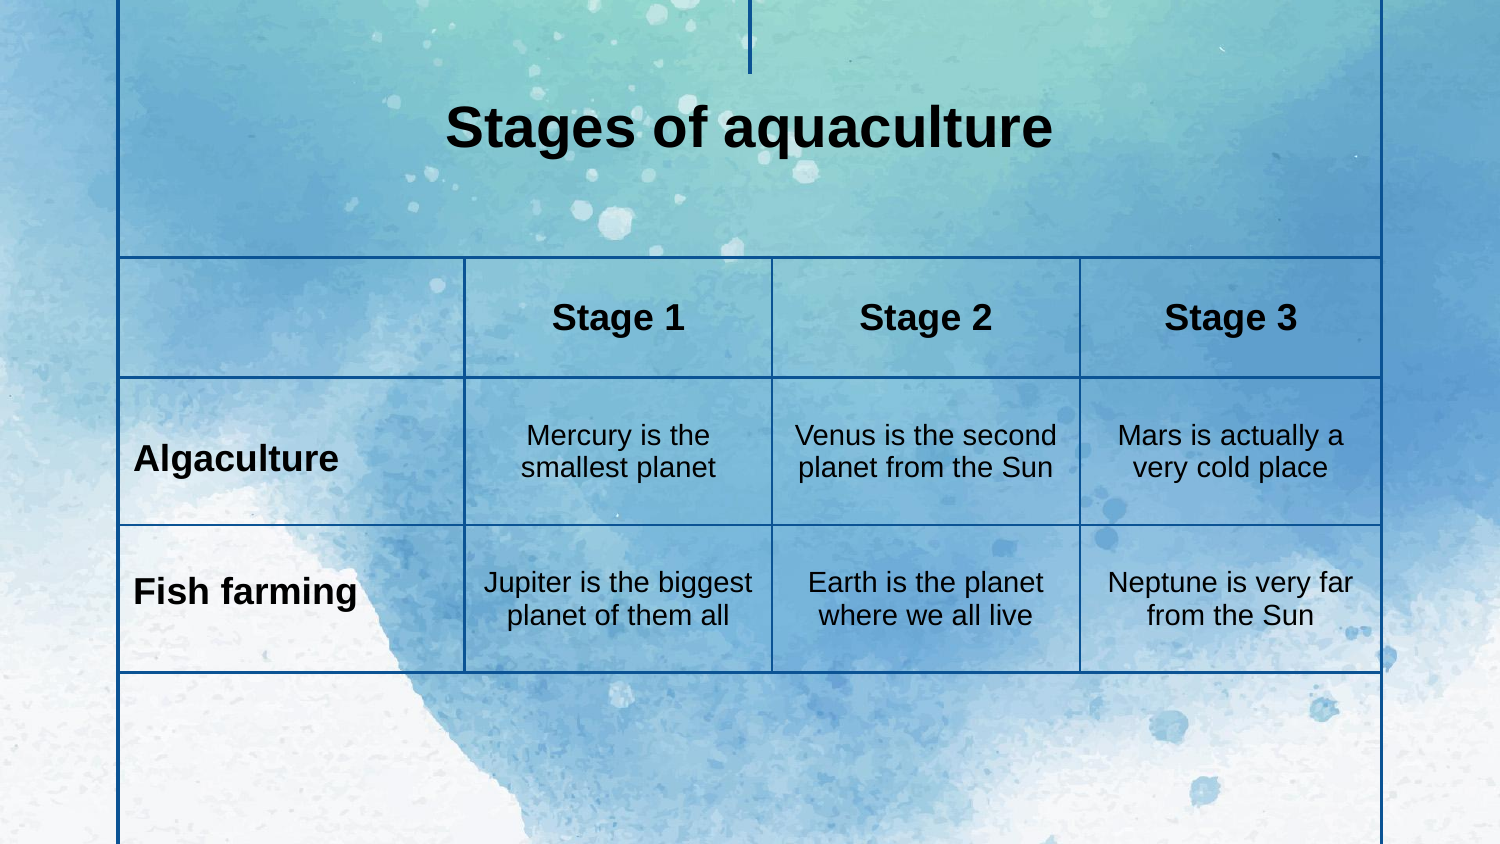

# Stages of aquaculture
|  | Stage 1 | Stage 2 | Stage 3 |
| --- | --- | --- | --- |
| Algaculture | Mercury is the smallest planet | Venus is the second planet from the Sun | Mars is actually a very cold place |
| Fish farming | Jupiter is the biggest planet of them all | Earth is the planet where we all live | Neptune is very far from the Sun |